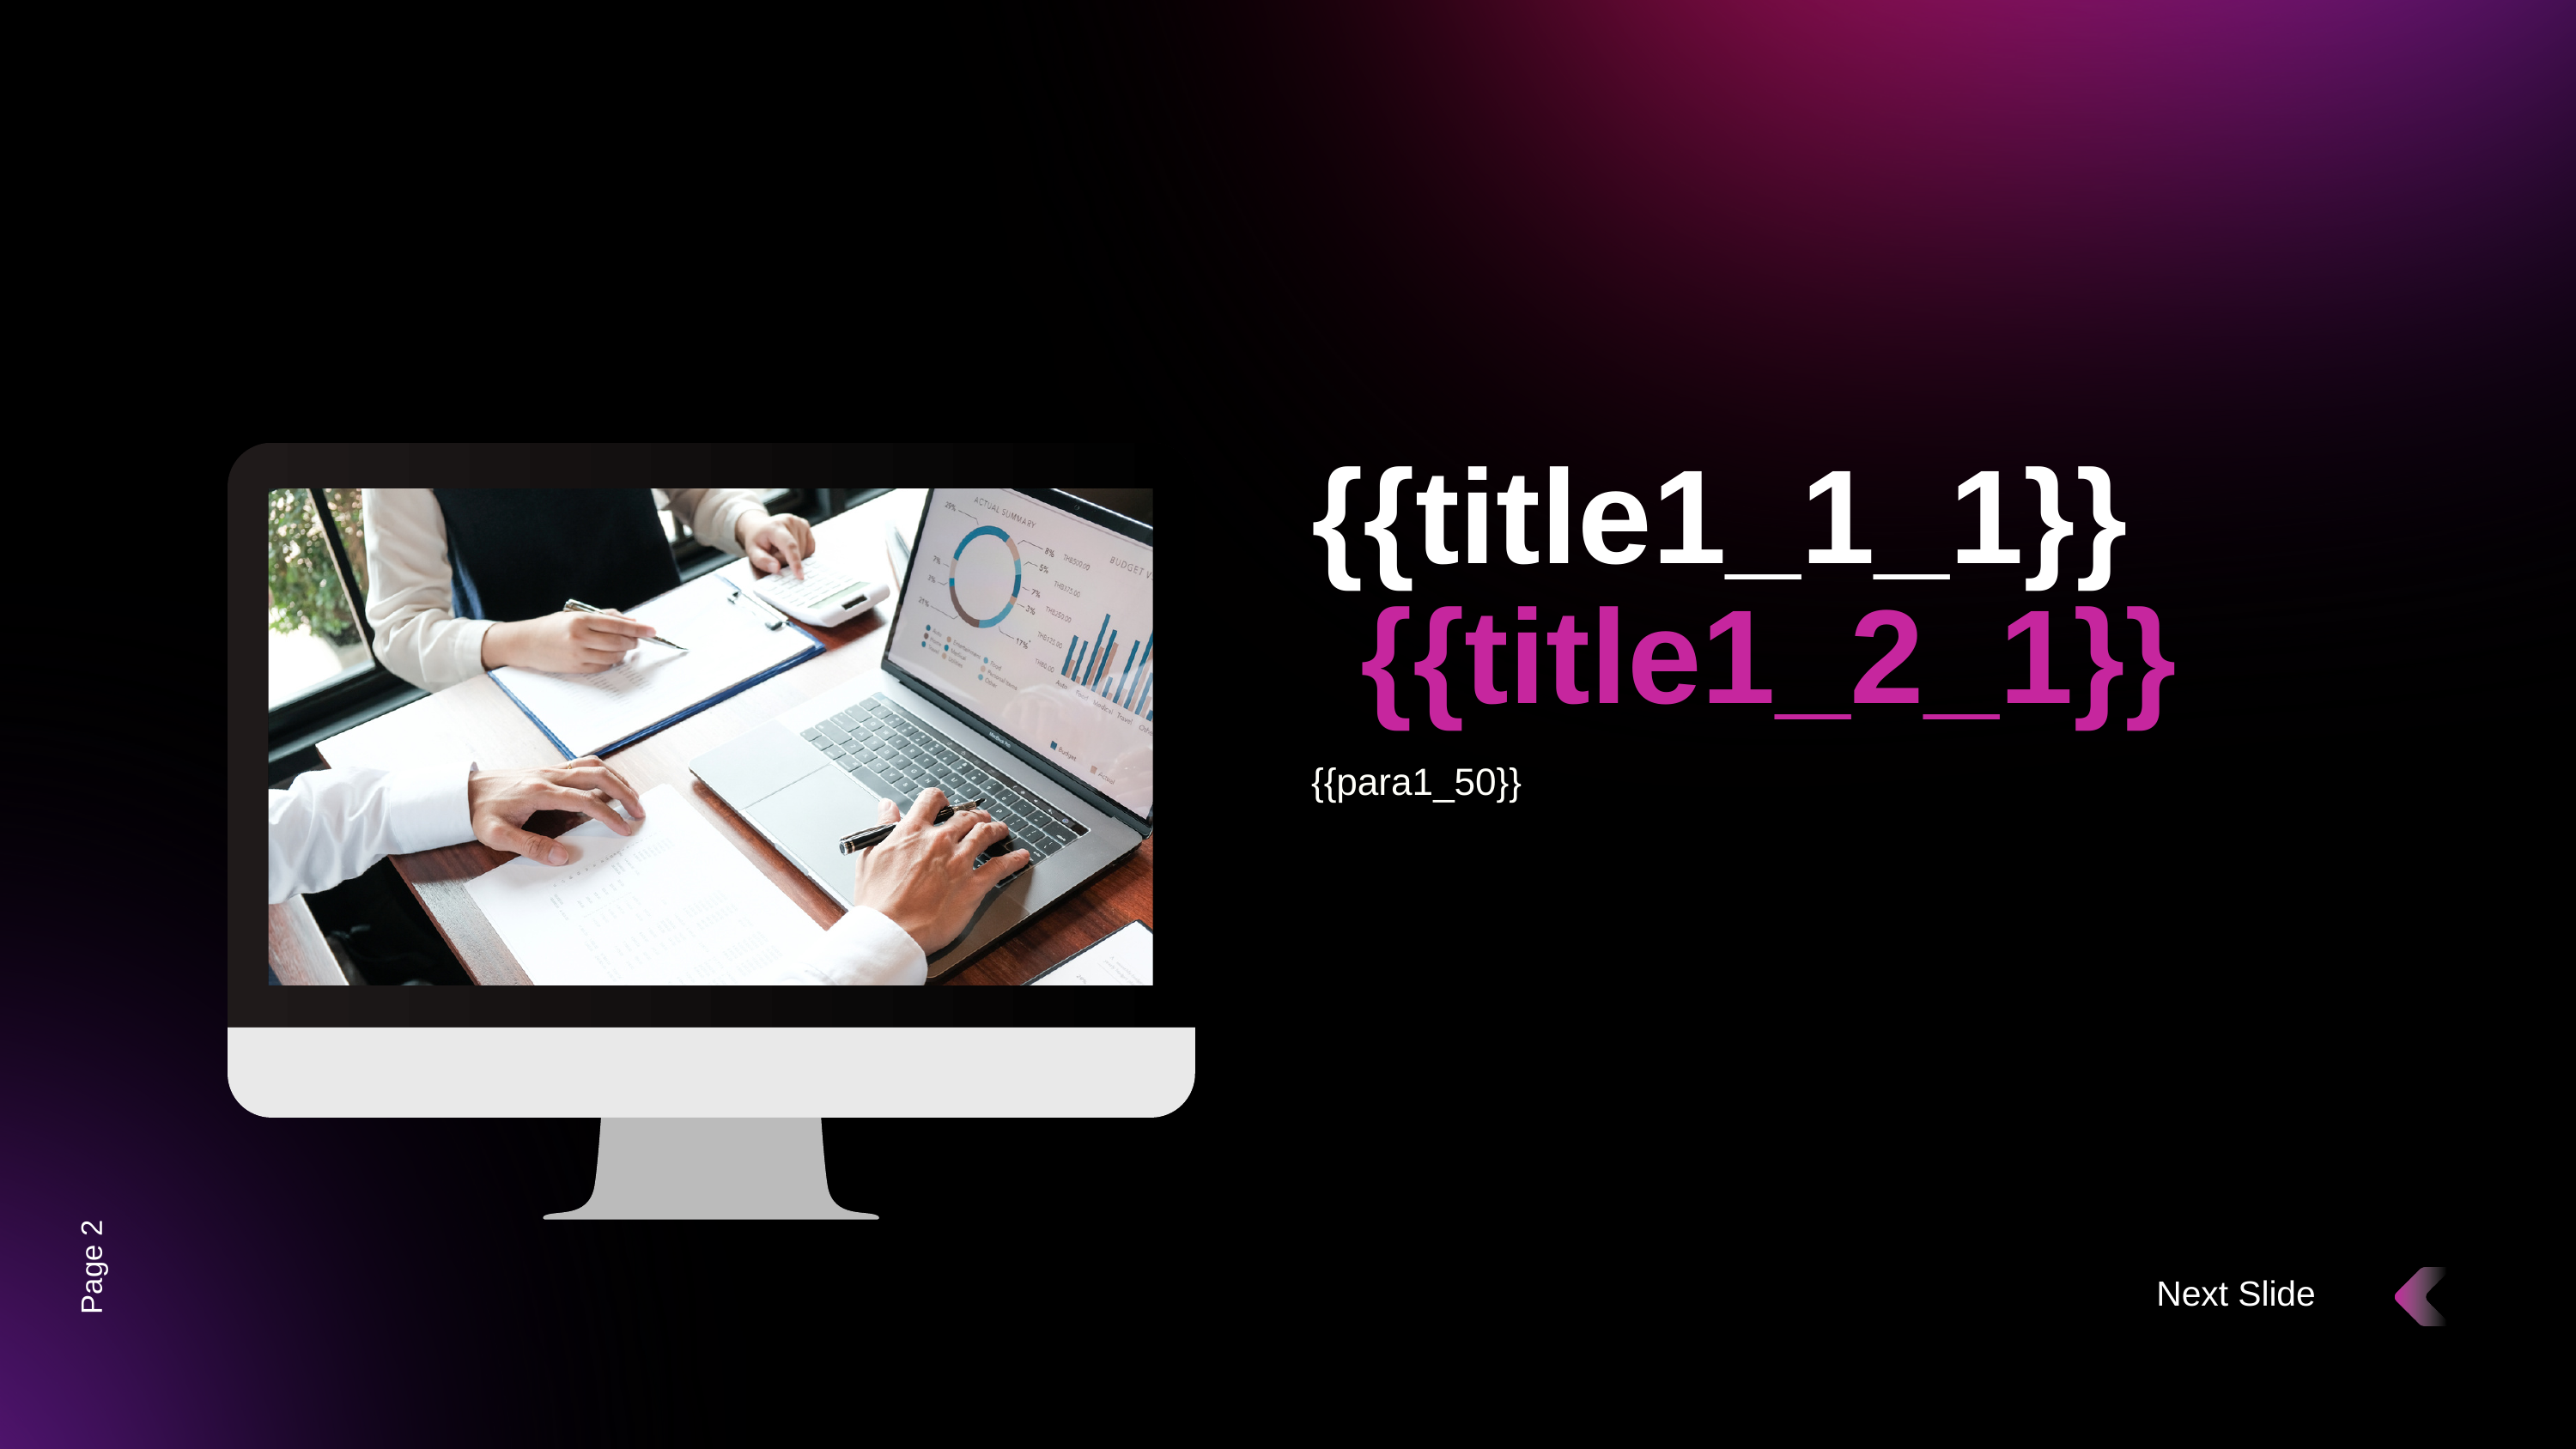

{{title1_1_1}}

{{title1_2_1}}
{{para1_50}}
Page 2

Next Slide